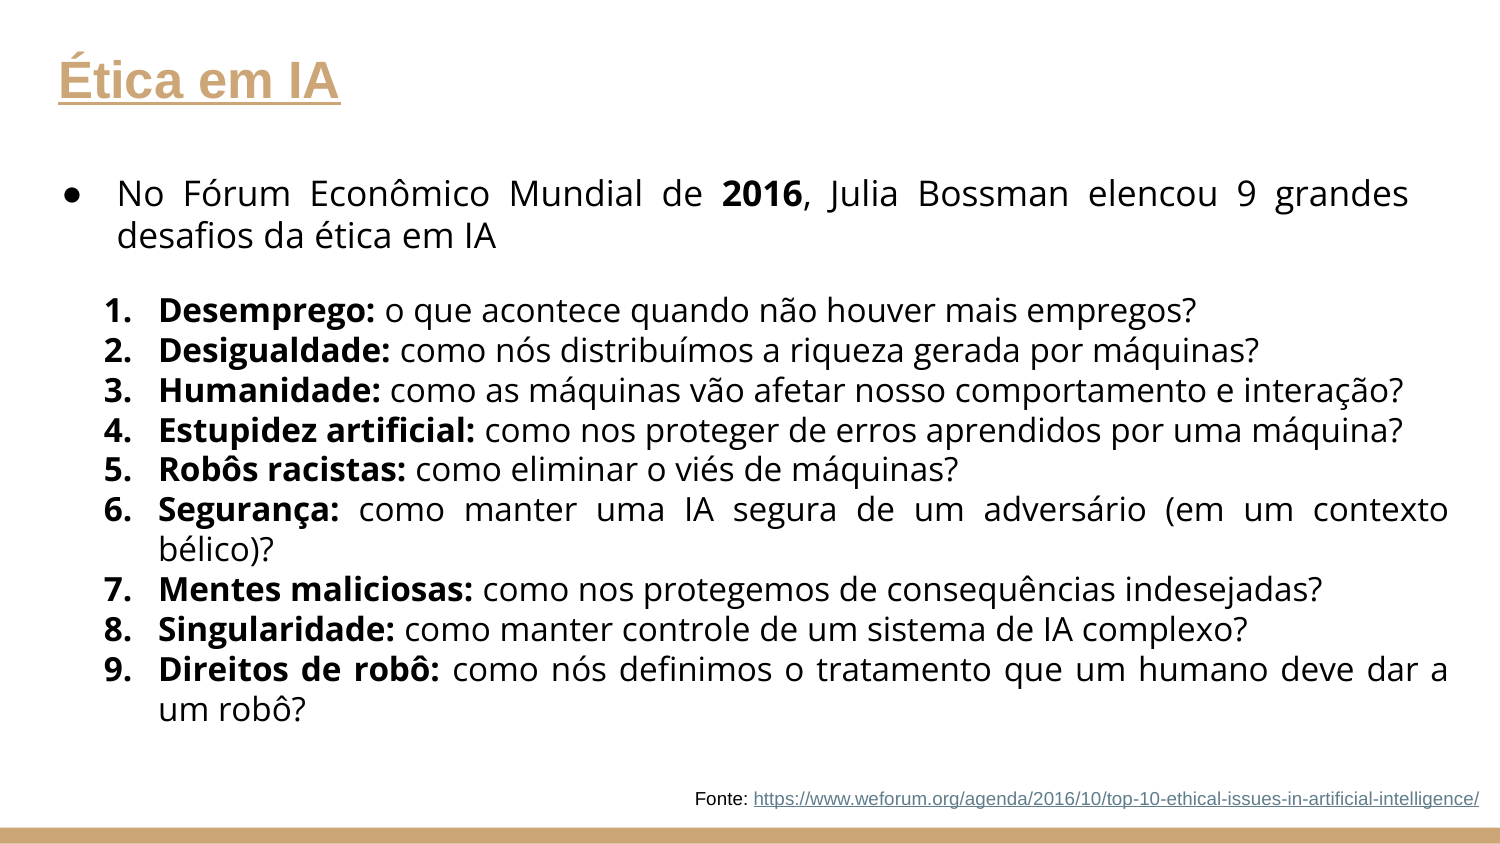

# Ética em IA
No Fórum Econômico Mundial de 2016, Julia Bossman elencou 9 grandes desafios da ética em IA
Desemprego: o que acontece quando não houver mais empregos?
Desigualdade: como nós distribuímos a riqueza gerada por máquinas?
Humanidade: como as máquinas vão afetar nosso comportamento e interação?
Estupidez artificial: como nos proteger de erros aprendidos por uma máquina?
Robôs racistas: como eliminar o viés de máquinas?
Segurança: como manter uma IA segura de um adversário (em um contexto bélico)?
Mentes maliciosas: como nos protegemos de consequências indesejadas?
Singularidade: como manter controle de um sistema de IA complexo?
Direitos de robô: como nós definimos o tratamento que um humano deve dar a um robô?
Fonte: https://www.weforum.org/agenda/2016/10/top-10-ethical-issues-in-artificial-intelligence/